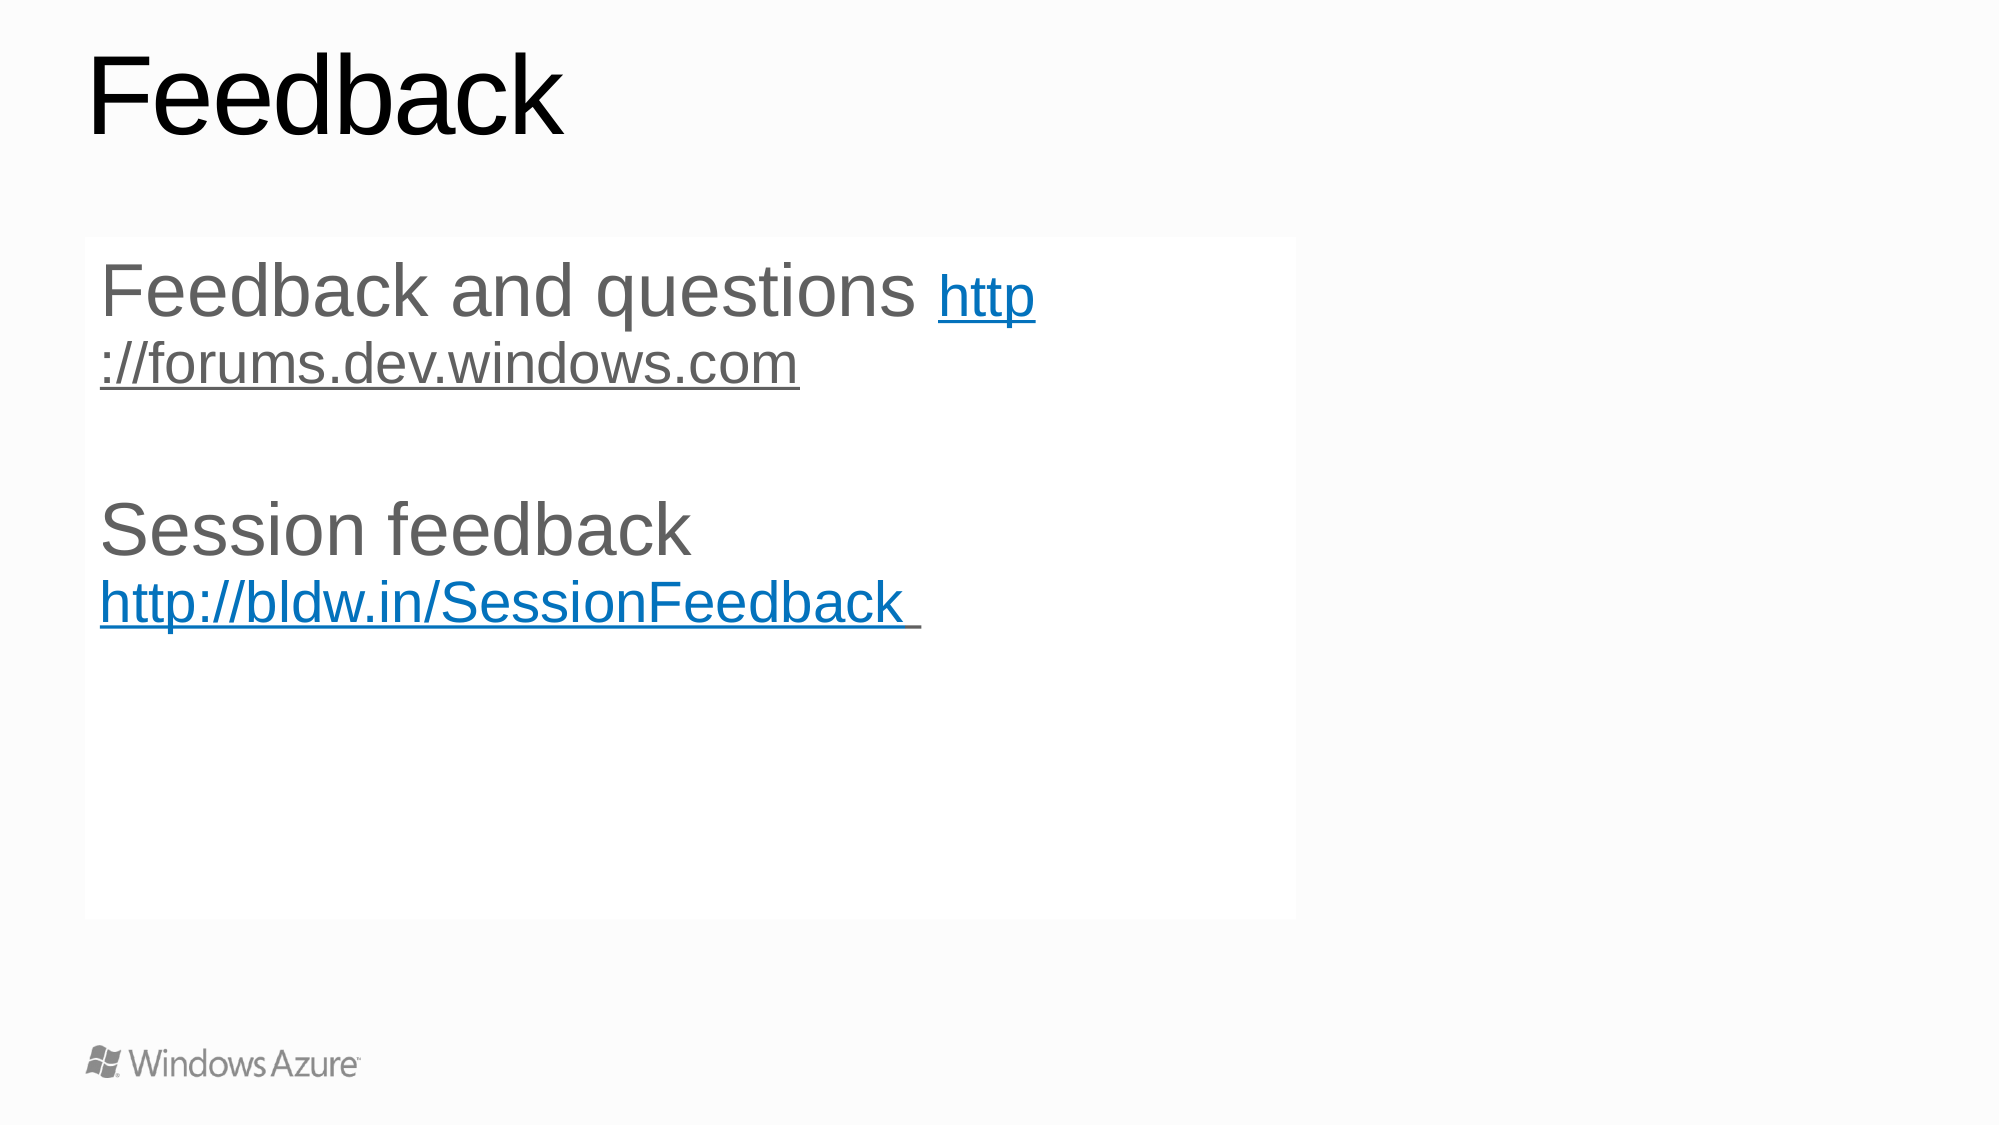

# Feedback
Feedback and questions http://forums.dev.windows.com
Session feedback
http://bldw.in/SessionFeedback